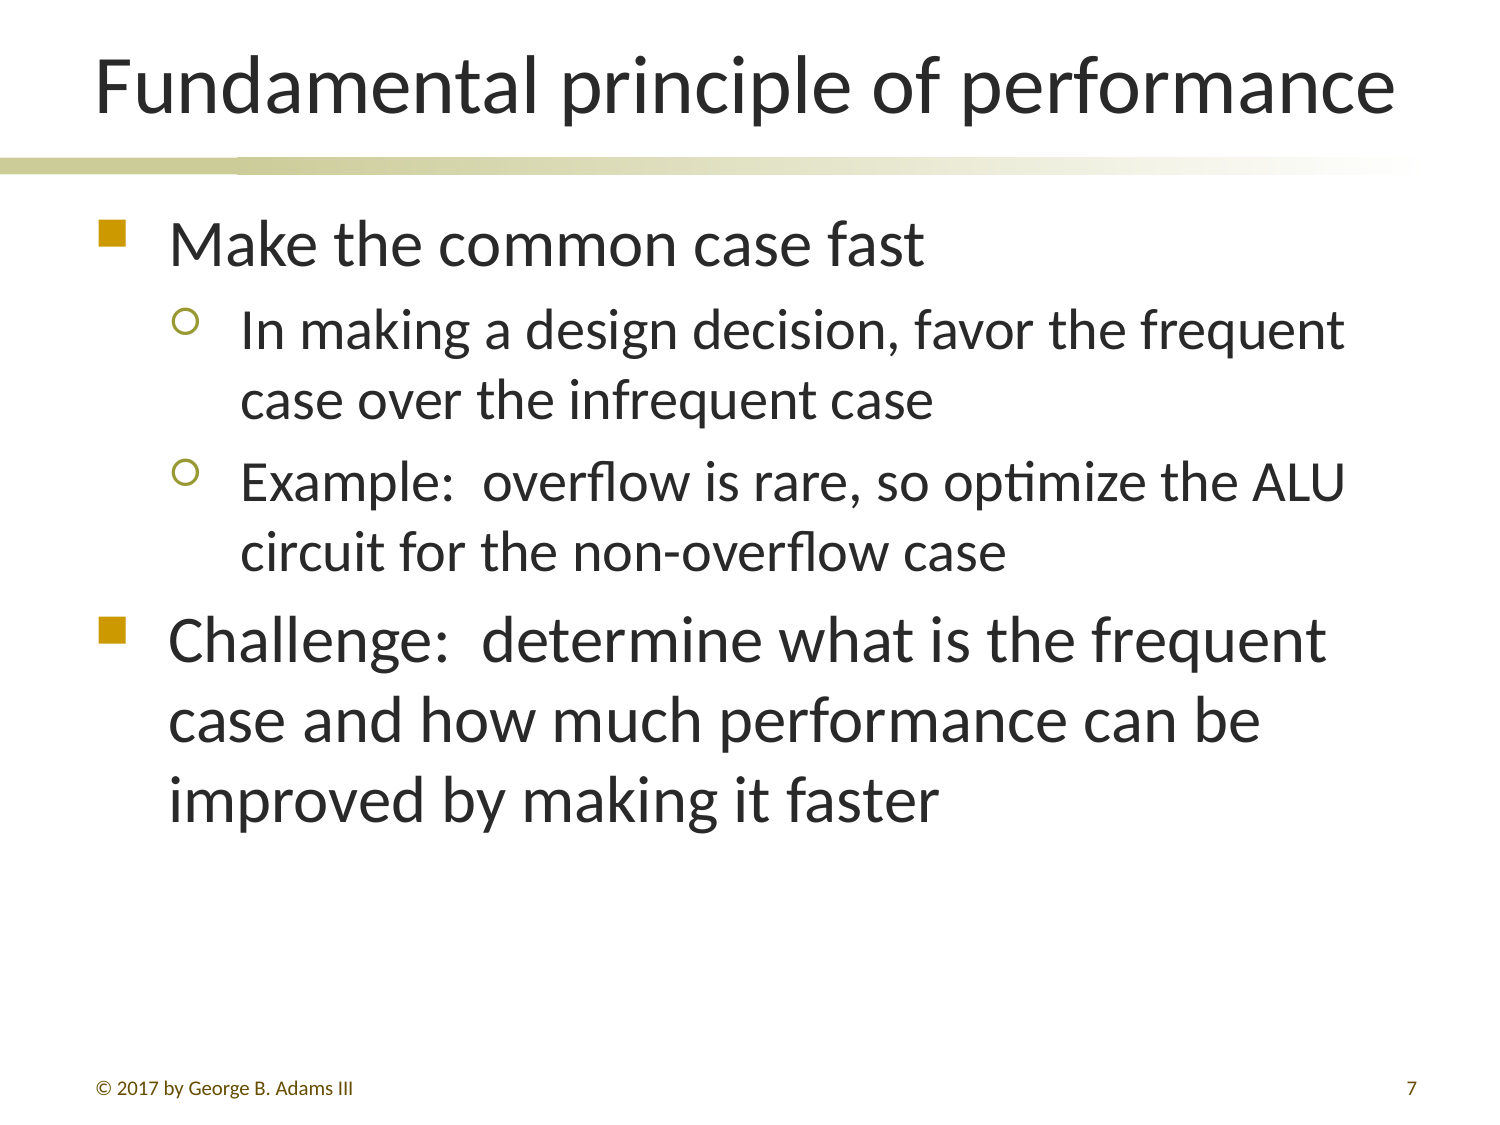

# Fundamental principle of performance
Make the common case fast
In making a design decision, favor the frequent case over the infrequent case
Example:  overflow is rare, so optimize the ALU circuit for the non-overflow case
Challenge:  determine what is the frequent case and how much performance can be improved by making it faster
© 2017 by George B. Adams III
7